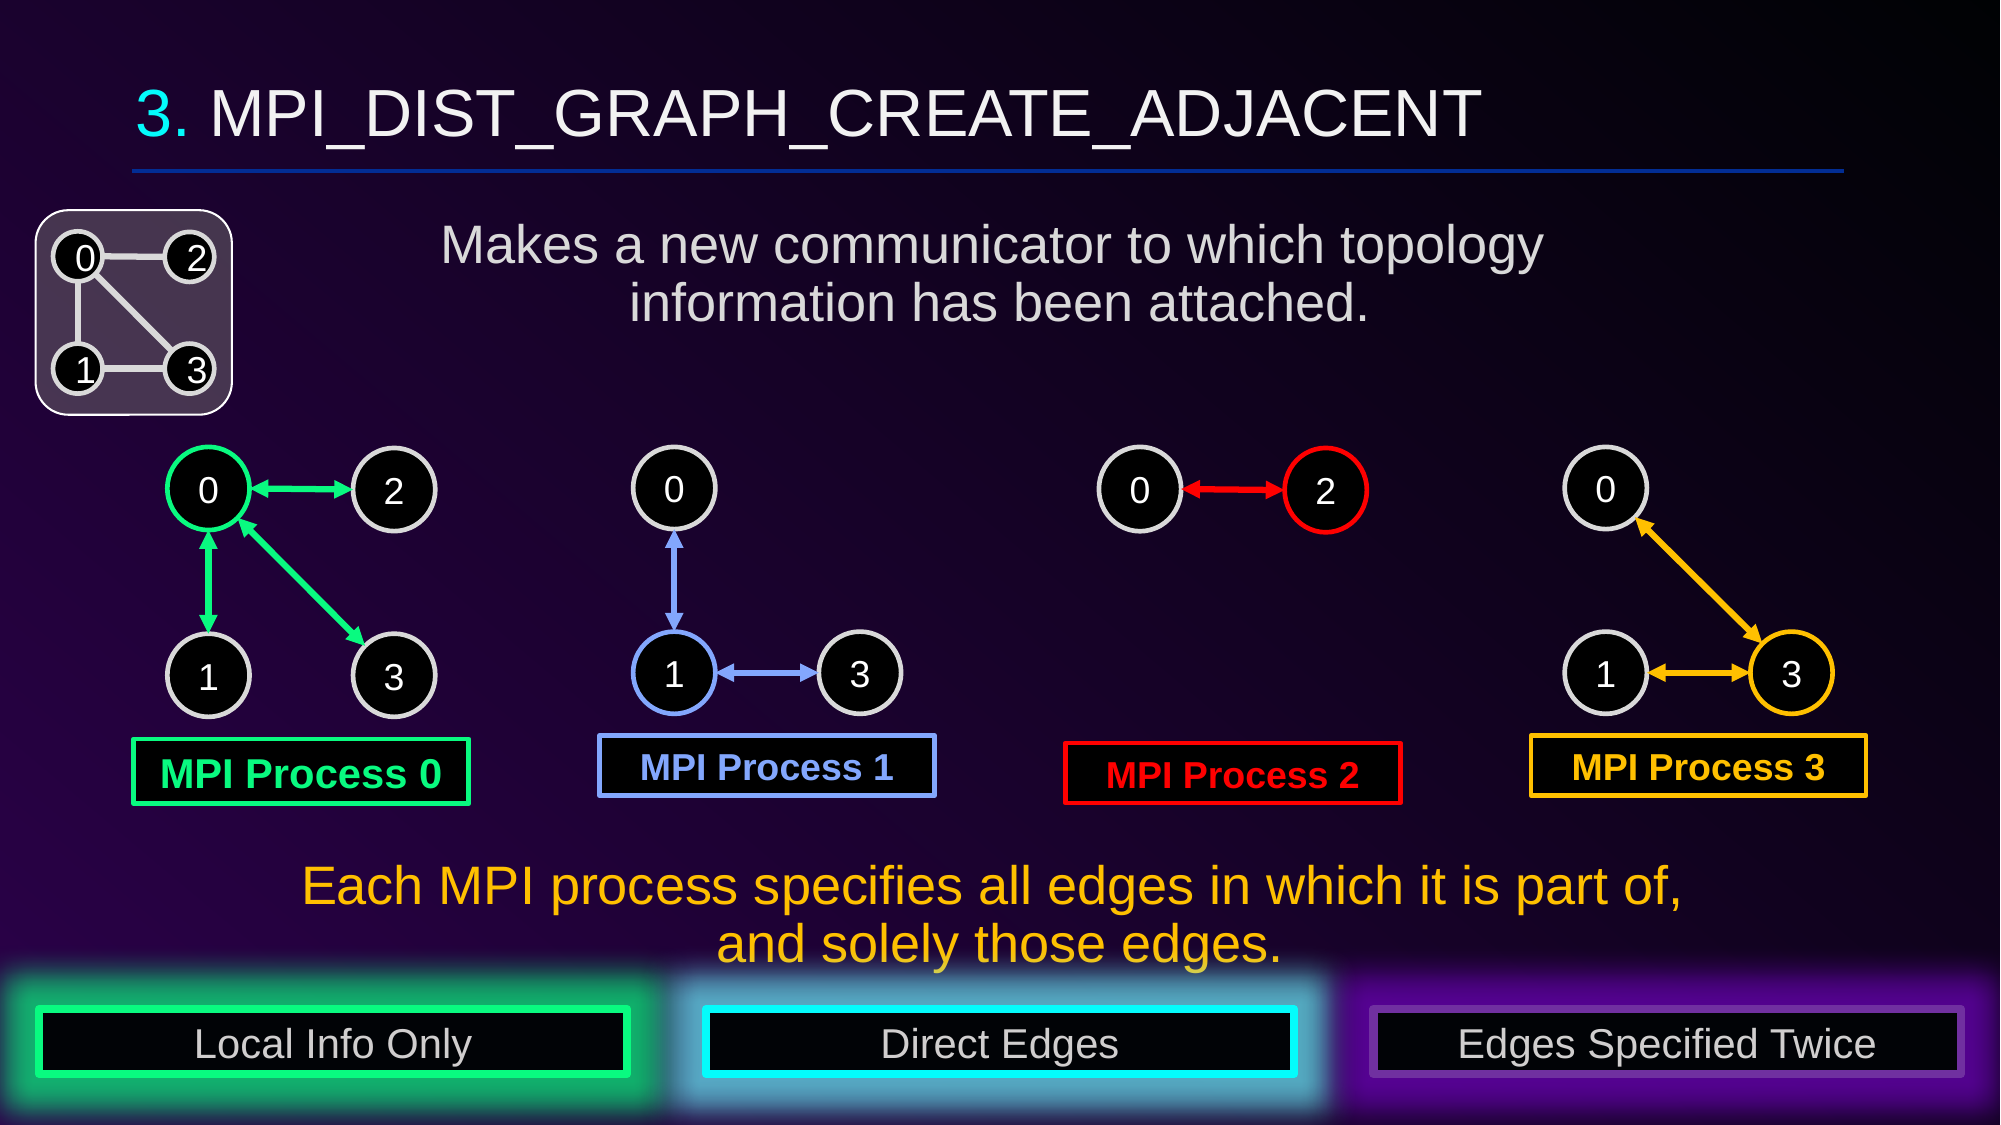

# 3. MPI_Dist_graph_create_adjacent

Makes a new communicator to which topology
information has been attached.

0
2
1
3
0
2
1
3
MPI Process 0
0
1
3
MPI Process 1
0
2
MPI Process 2
0
1
3
MPI Process 3
Each MPI process specifies all edges in which it is part of,
and solely those edges.
Local Info Only
Direct Edges
Edges Specified Twice
100
100